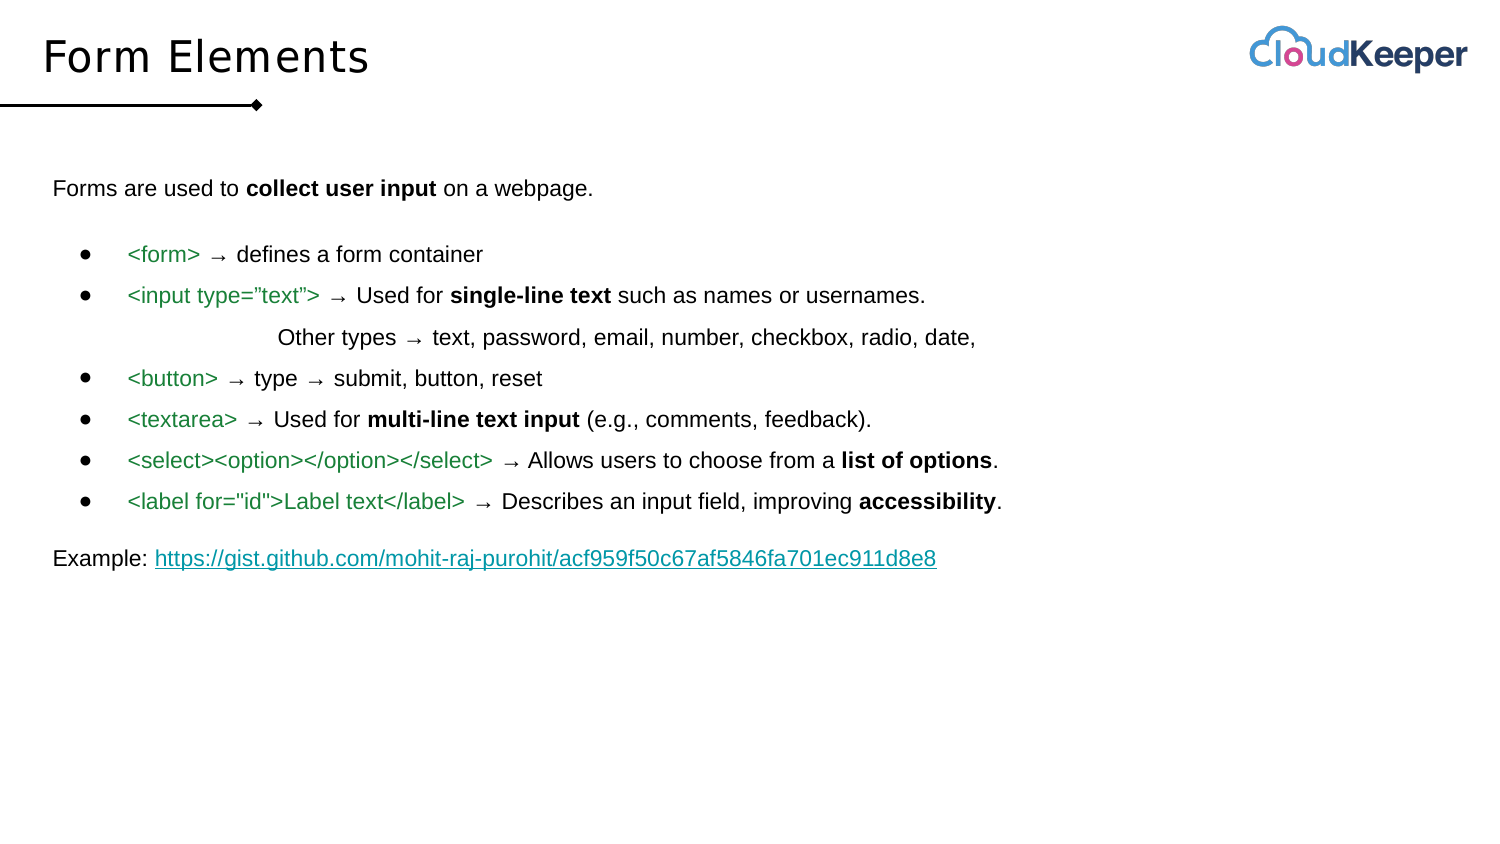

# Form Elements

Forms are used to collect user input on a webpage.
<form> → defines a form container
<input type=”text”> → Used for single-line text such as names or usernames.
	Other types → text, password, email, number, checkbox, radio, date,
<button> → type → submit, button, reset
<textarea> → Used for multi-line text input (e.g., comments, feedback).
<select><option></option></select> → Allows users to choose from a list of options.
<label for="id">Label text</label> → Describes an input field, improving accessibility.
Example: https://gist.github.com/mohit-raj-purohit/acf959f50c67af5846fa701ec911d8e8